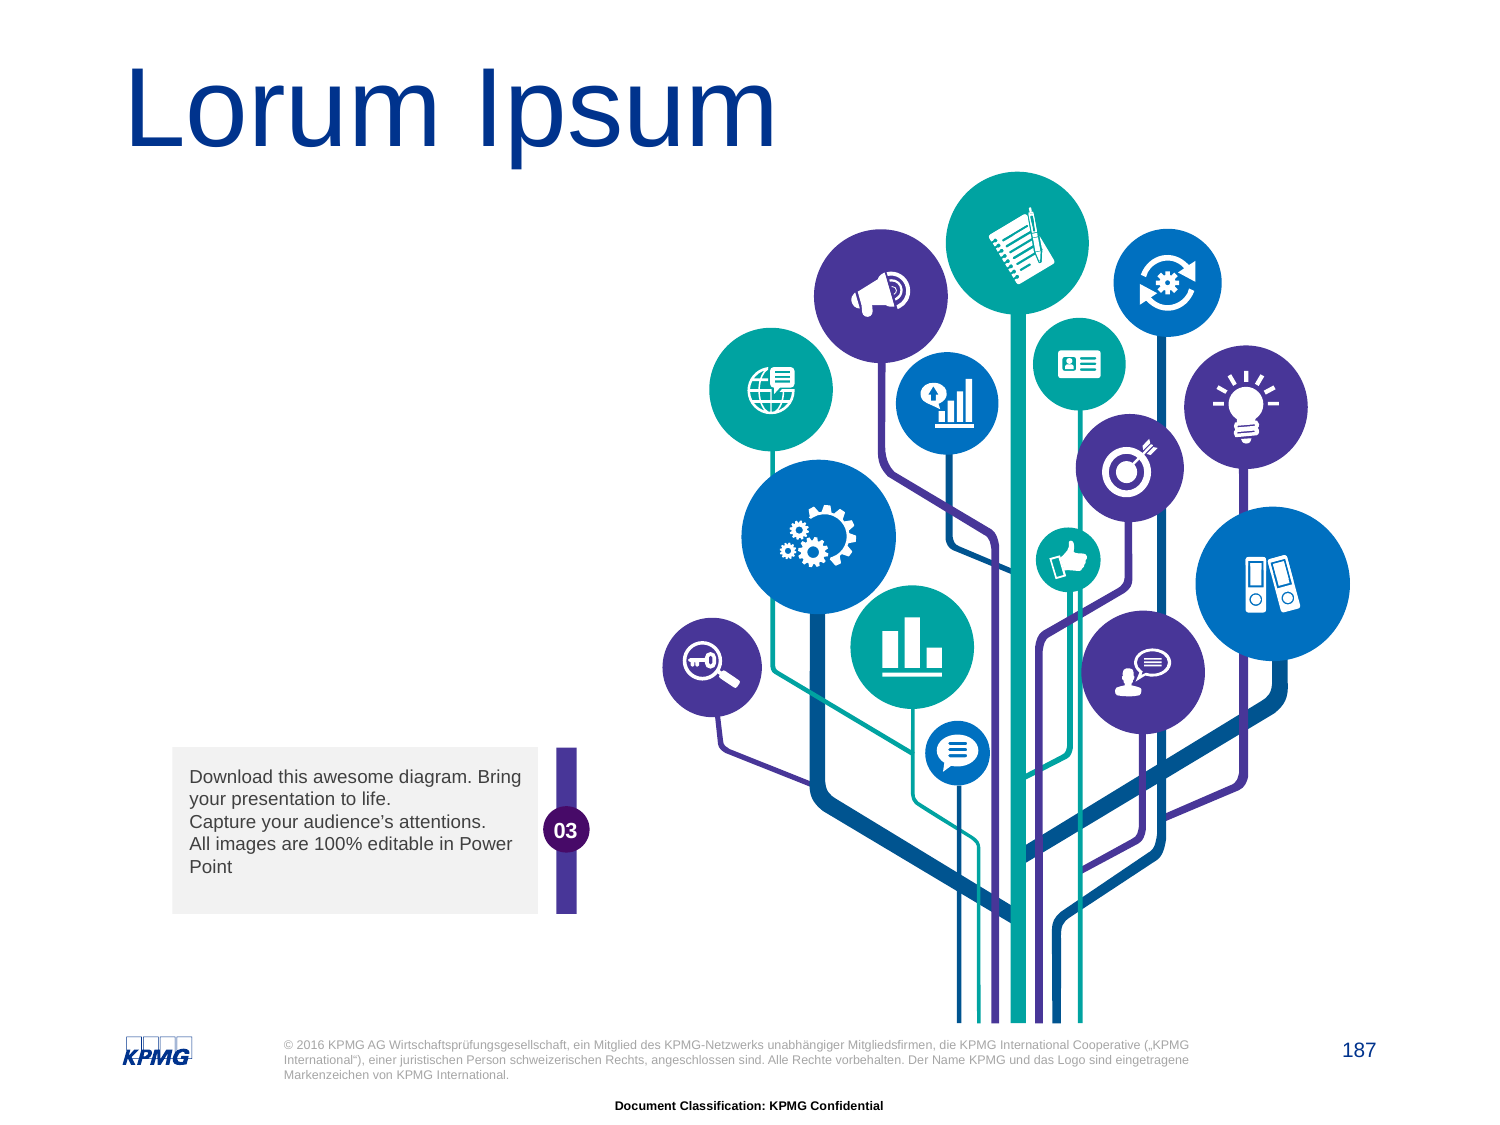

# Lorum Ipsum

Download this awesome diagram. Bring your presentation to life.
Capture your audience’s attentions.
All images are 100% editable in Power Point

03